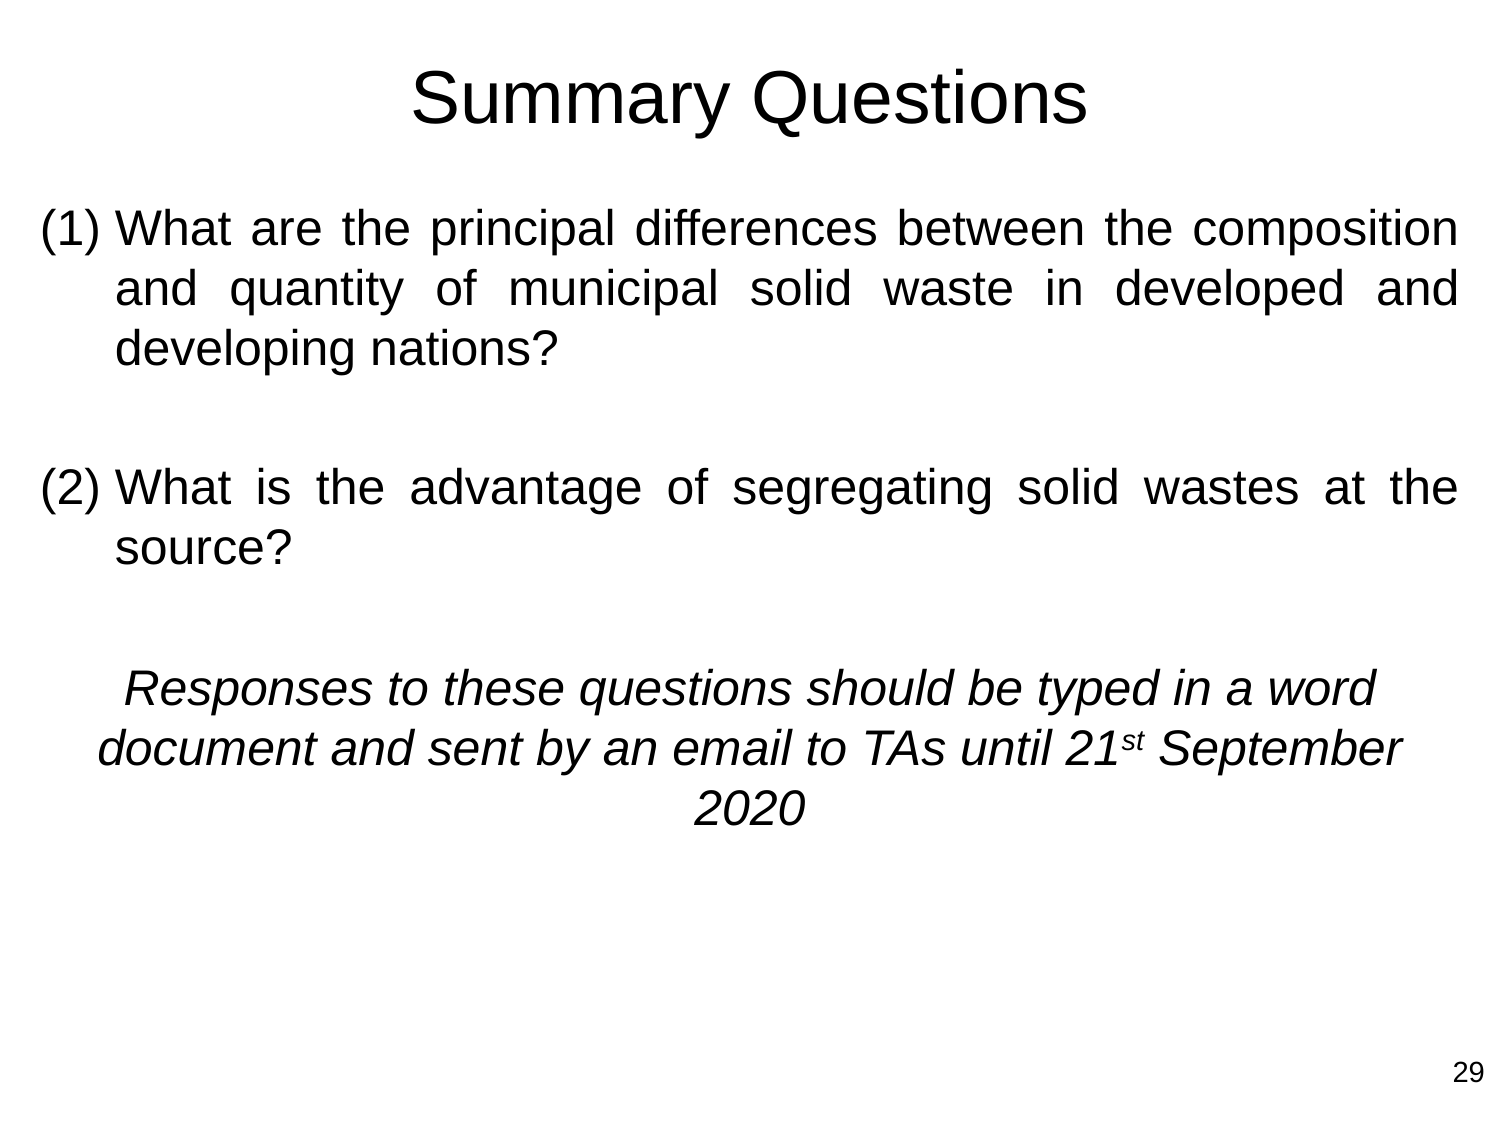

# Summary Questions
What are the principal differences between the composition and quantity of municipal solid waste in developed and developing nations?

What is the advantage of segregating solid wastes at the source?

Responses to these questions should be typed in a word document and sent by an email to TAs until 21st September 2020

29